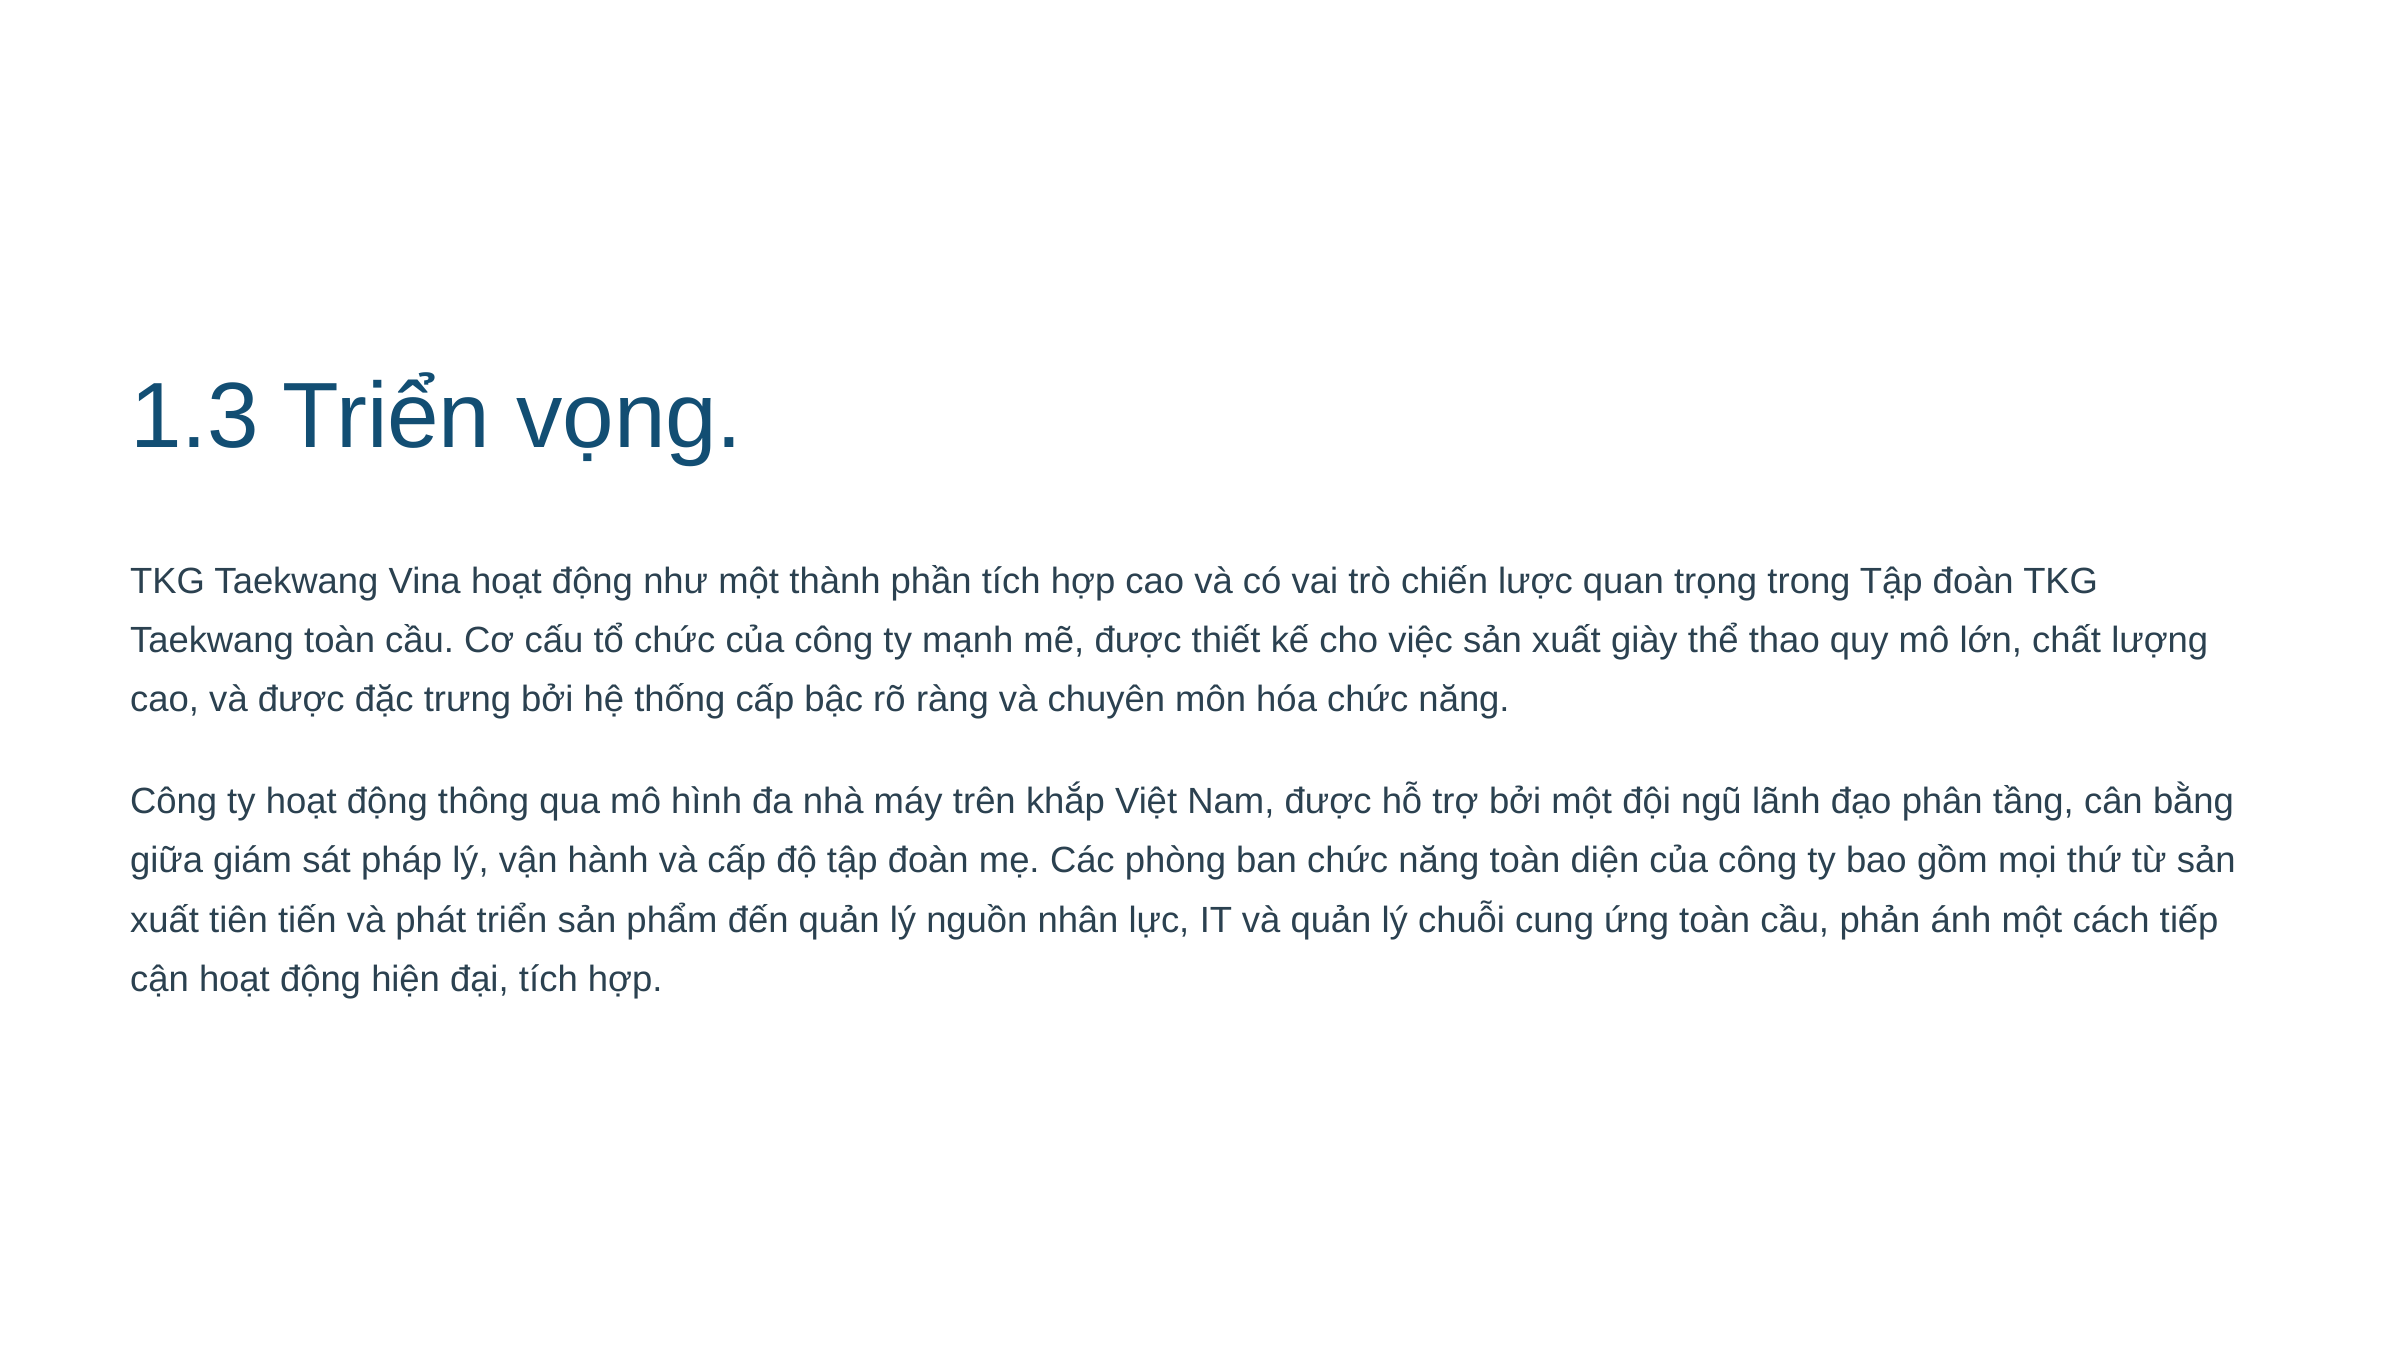

1.3 Triển vọng.
TKG Taekwang Vina hoạt động như một thành phần tích hợp cao và có vai trò chiến lược quan trọng trong Tập đoàn TKG Taekwang toàn cầu. Cơ cấu tổ chức của công ty mạnh mẽ, được thiết kế cho việc sản xuất giày thể thao quy mô lớn, chất lượng cao, và được đặc trưng bởi hệ thống cấp bậc rõ ràng và chuyên môn hóa chức năng.
Công ty hoạt động thông qua mô hình đa nhà máy trên khắp Việt Nam, được hỗ trợ bởi một đội ngũ lãnh đạo phân tầng, cân bằng giữa giám sát pháp lý, vận hành và cấp độ tập đoàn mẹ. Các phòng ban chức năng toàn diện của công ty bao gồm mọi thứ từ sản xuất tiên tiến và phát triển sản phẩm đến quản lý nguồn nhân lực, IT và quản lý chuỗi cung ứng toàn cầu, phản ánh một cách tiếp cận hoạt động hiện đại, tích hợp.